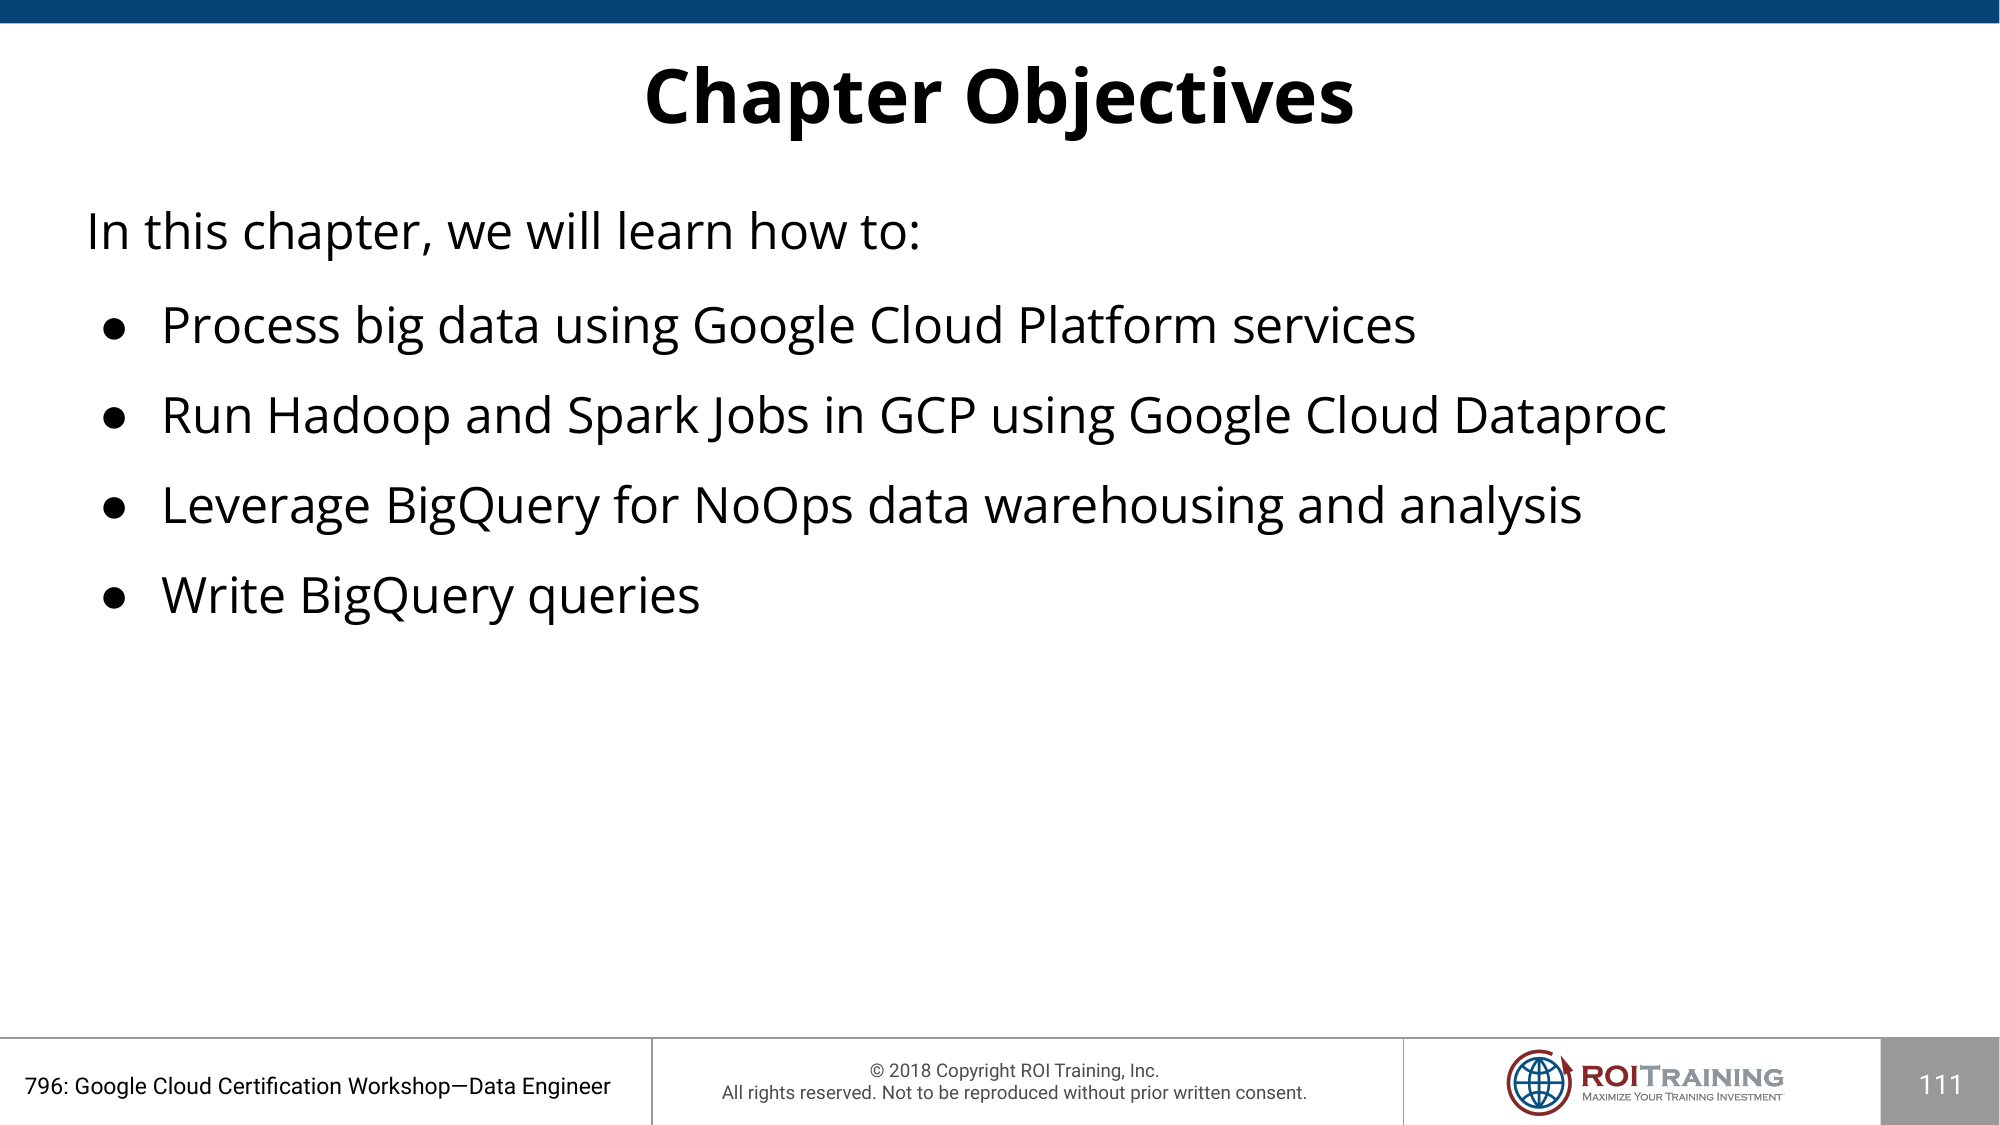

# Chapter Objectives
In this chapter, we will learn how to:
Process big data using Google Cloud Platform services
Run Hadoop and Spark Jobs in GCP using Google Cloud Dataproc
Leverage BigQuery for NoOps data warehousing and analysis
Write BigQuery queries